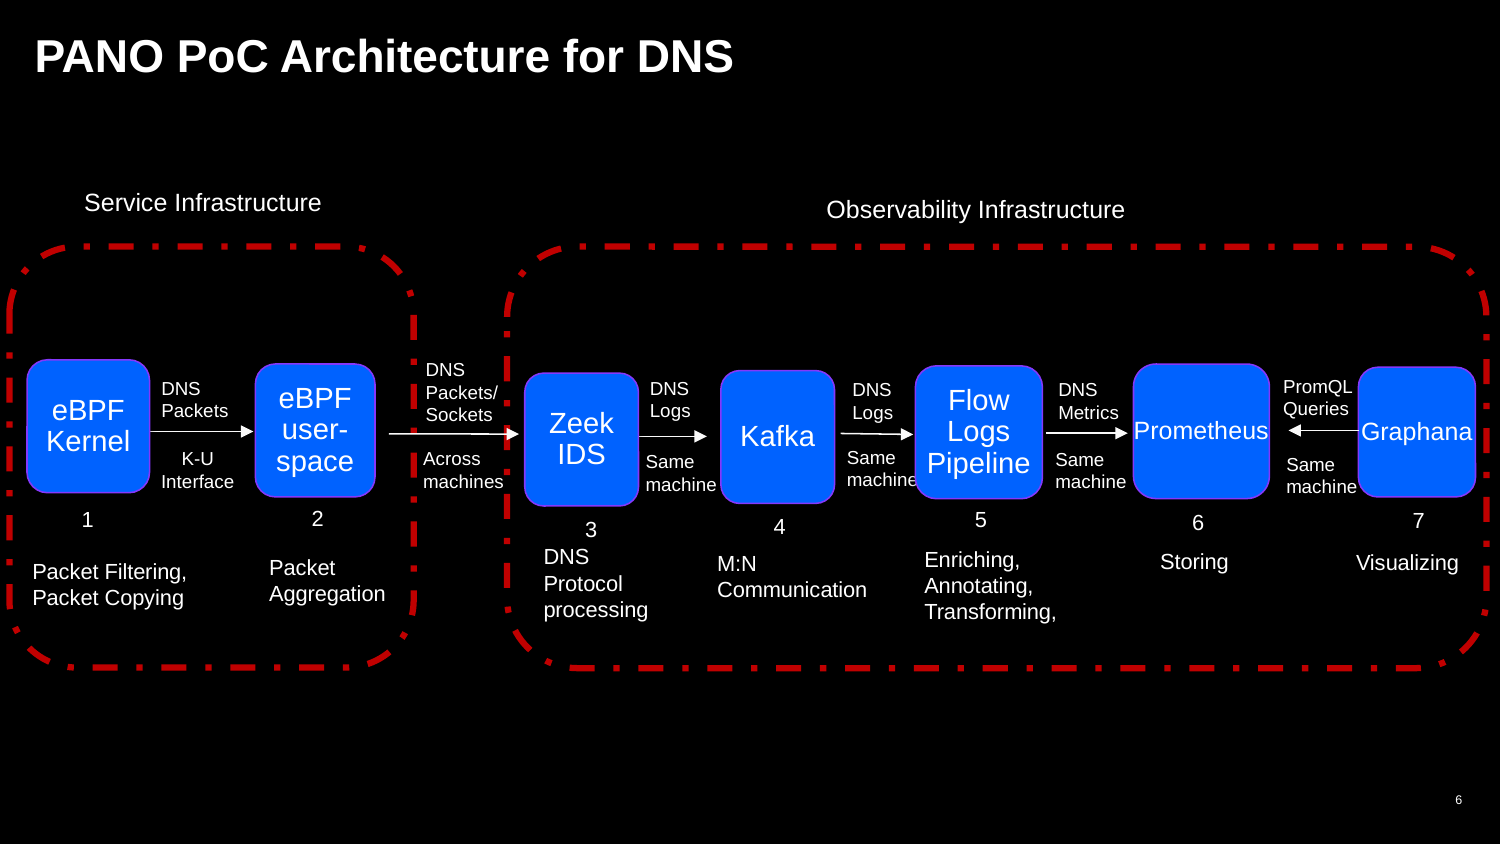

8/23/23
# PANO PoC Architecture for DNS
Service Infrastructure
Observability Infrastructure

DNS
Packets/
Sockets
eBPF
Kernel
eBPF
user-
space
Prometheus
Flow
Logs
Pipeline
Graphana
PromQL
Queries
DNS
Logs
DNS
Packets
DNS
Metrics
Kafka
DNS
Logs
Zeek
IDS
Same
machine
K-U
Interface
Across
machines
Same
machine
Same
machine
Same
machine
2
1
5
7
6
4
3
DNS Protocol  processing
Enriching,
Annotating,
Transforming,
Storing
Visualizing
M:N
Communication
Packet
Aggregation
Packet Filtering,
Packet Copying
6